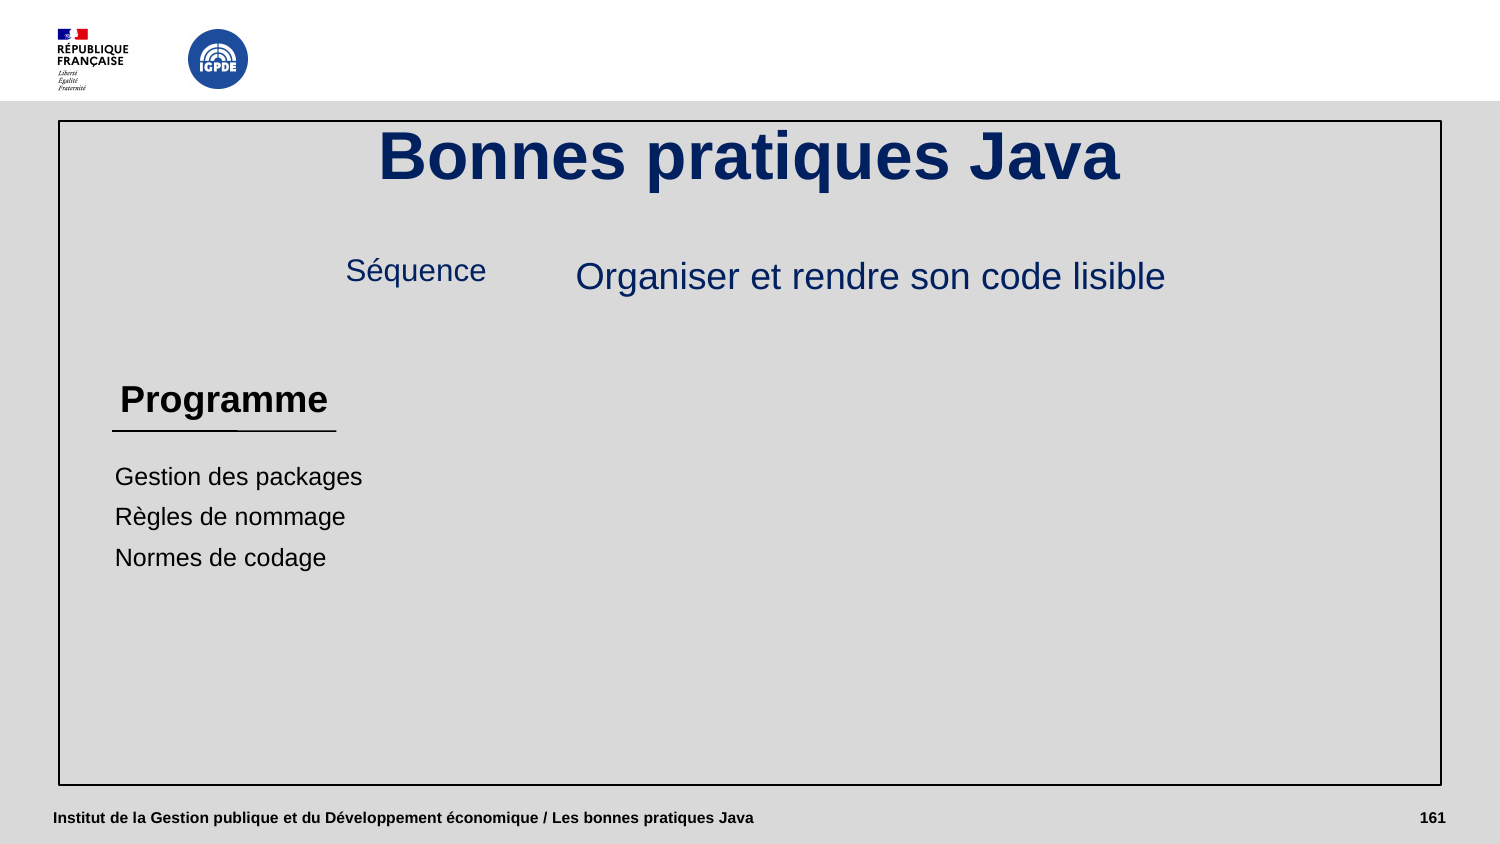

# Bonnes pratiques Java
Organiser et rendre son code lisible
Séquence

Programme
Gestion des packages
Règles de nommage
Normes de codage
Institut de la Gestion publique et du Développement économique / Les bonnes pratiques Java
161